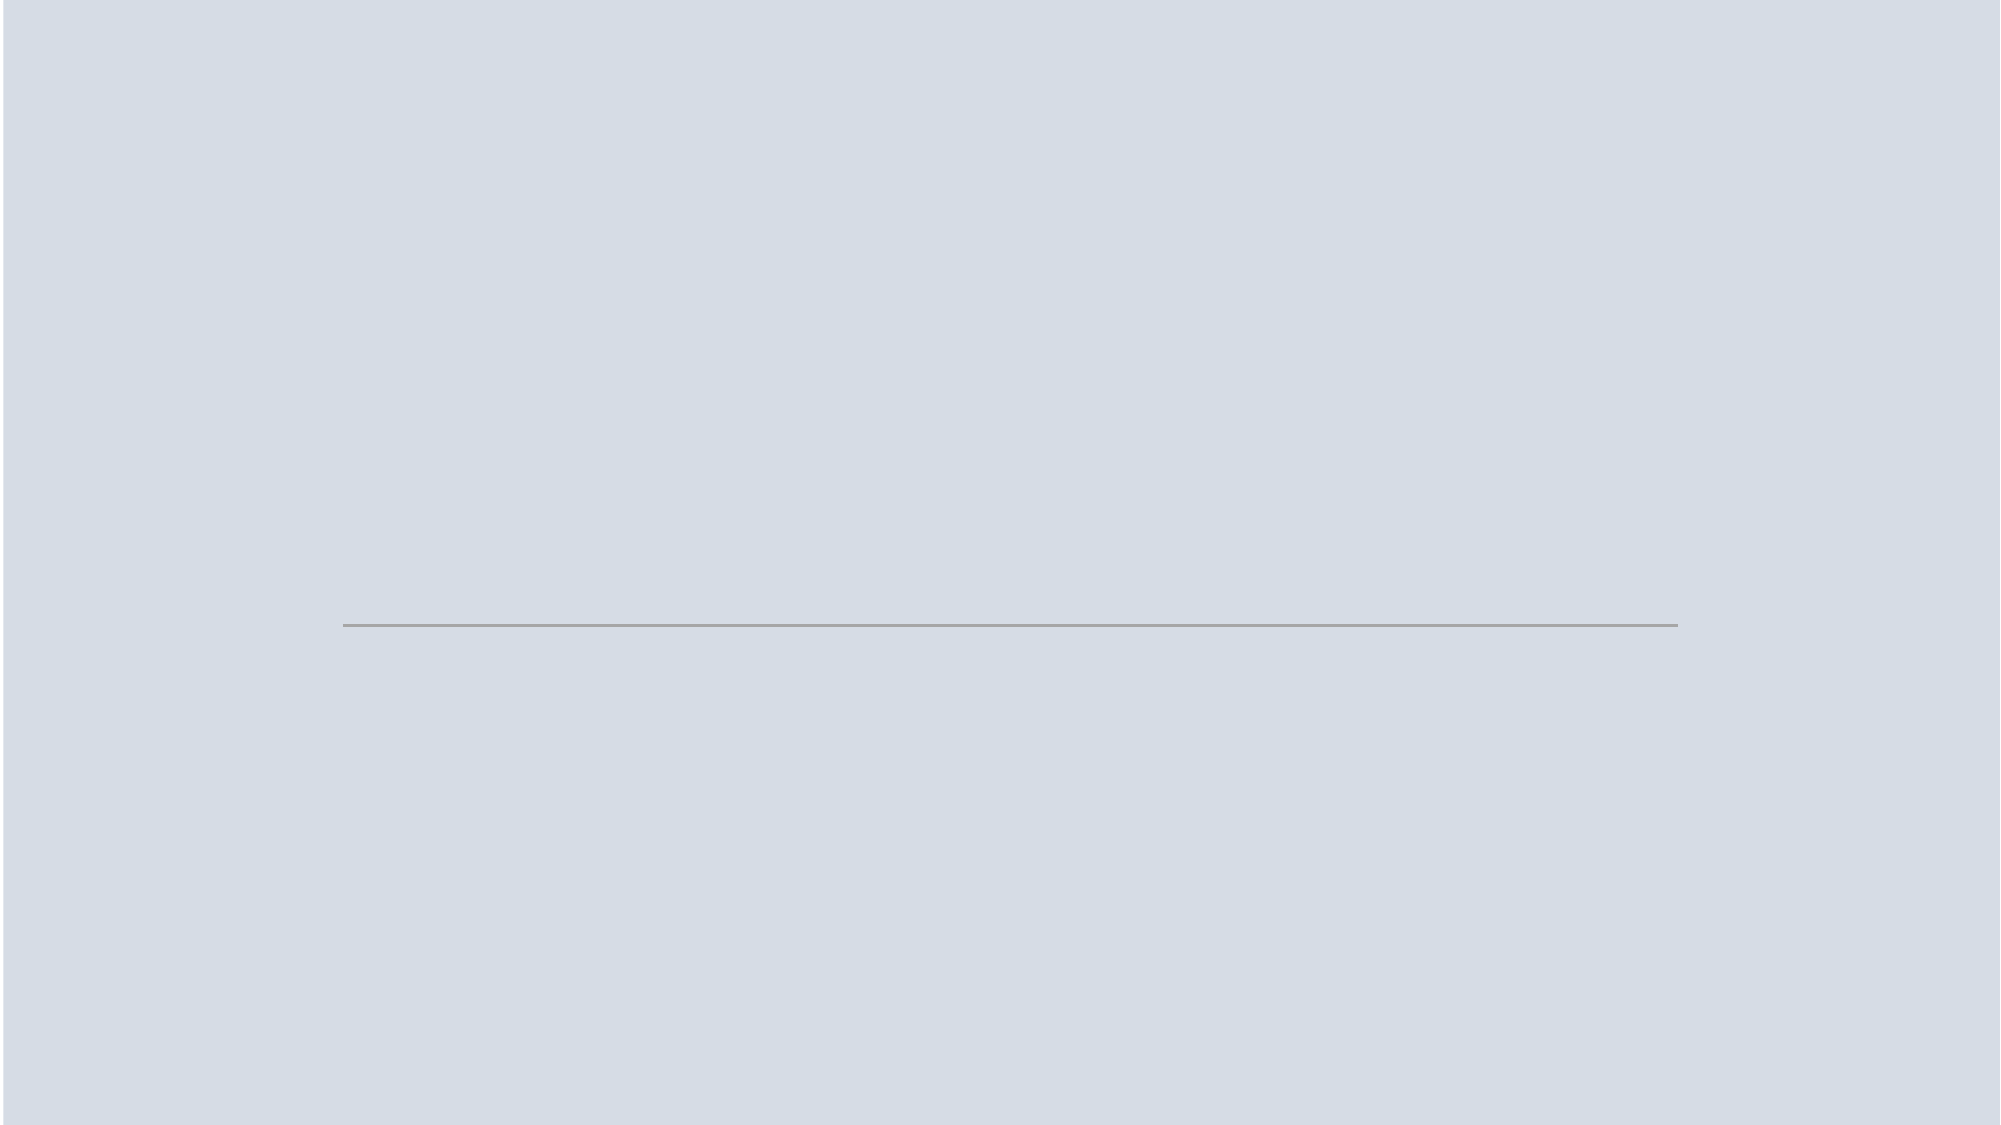

Construction de l’entrepôt de données

Création des KPIs

              LES BESOINS FONCTIONNELS

CADRE DU PROJET

Intégration des données

Création des tableaux de bord dynamiques

Creation une  plate-forme

Creation d’un système de  login et de mot de passe pour l’administrateur